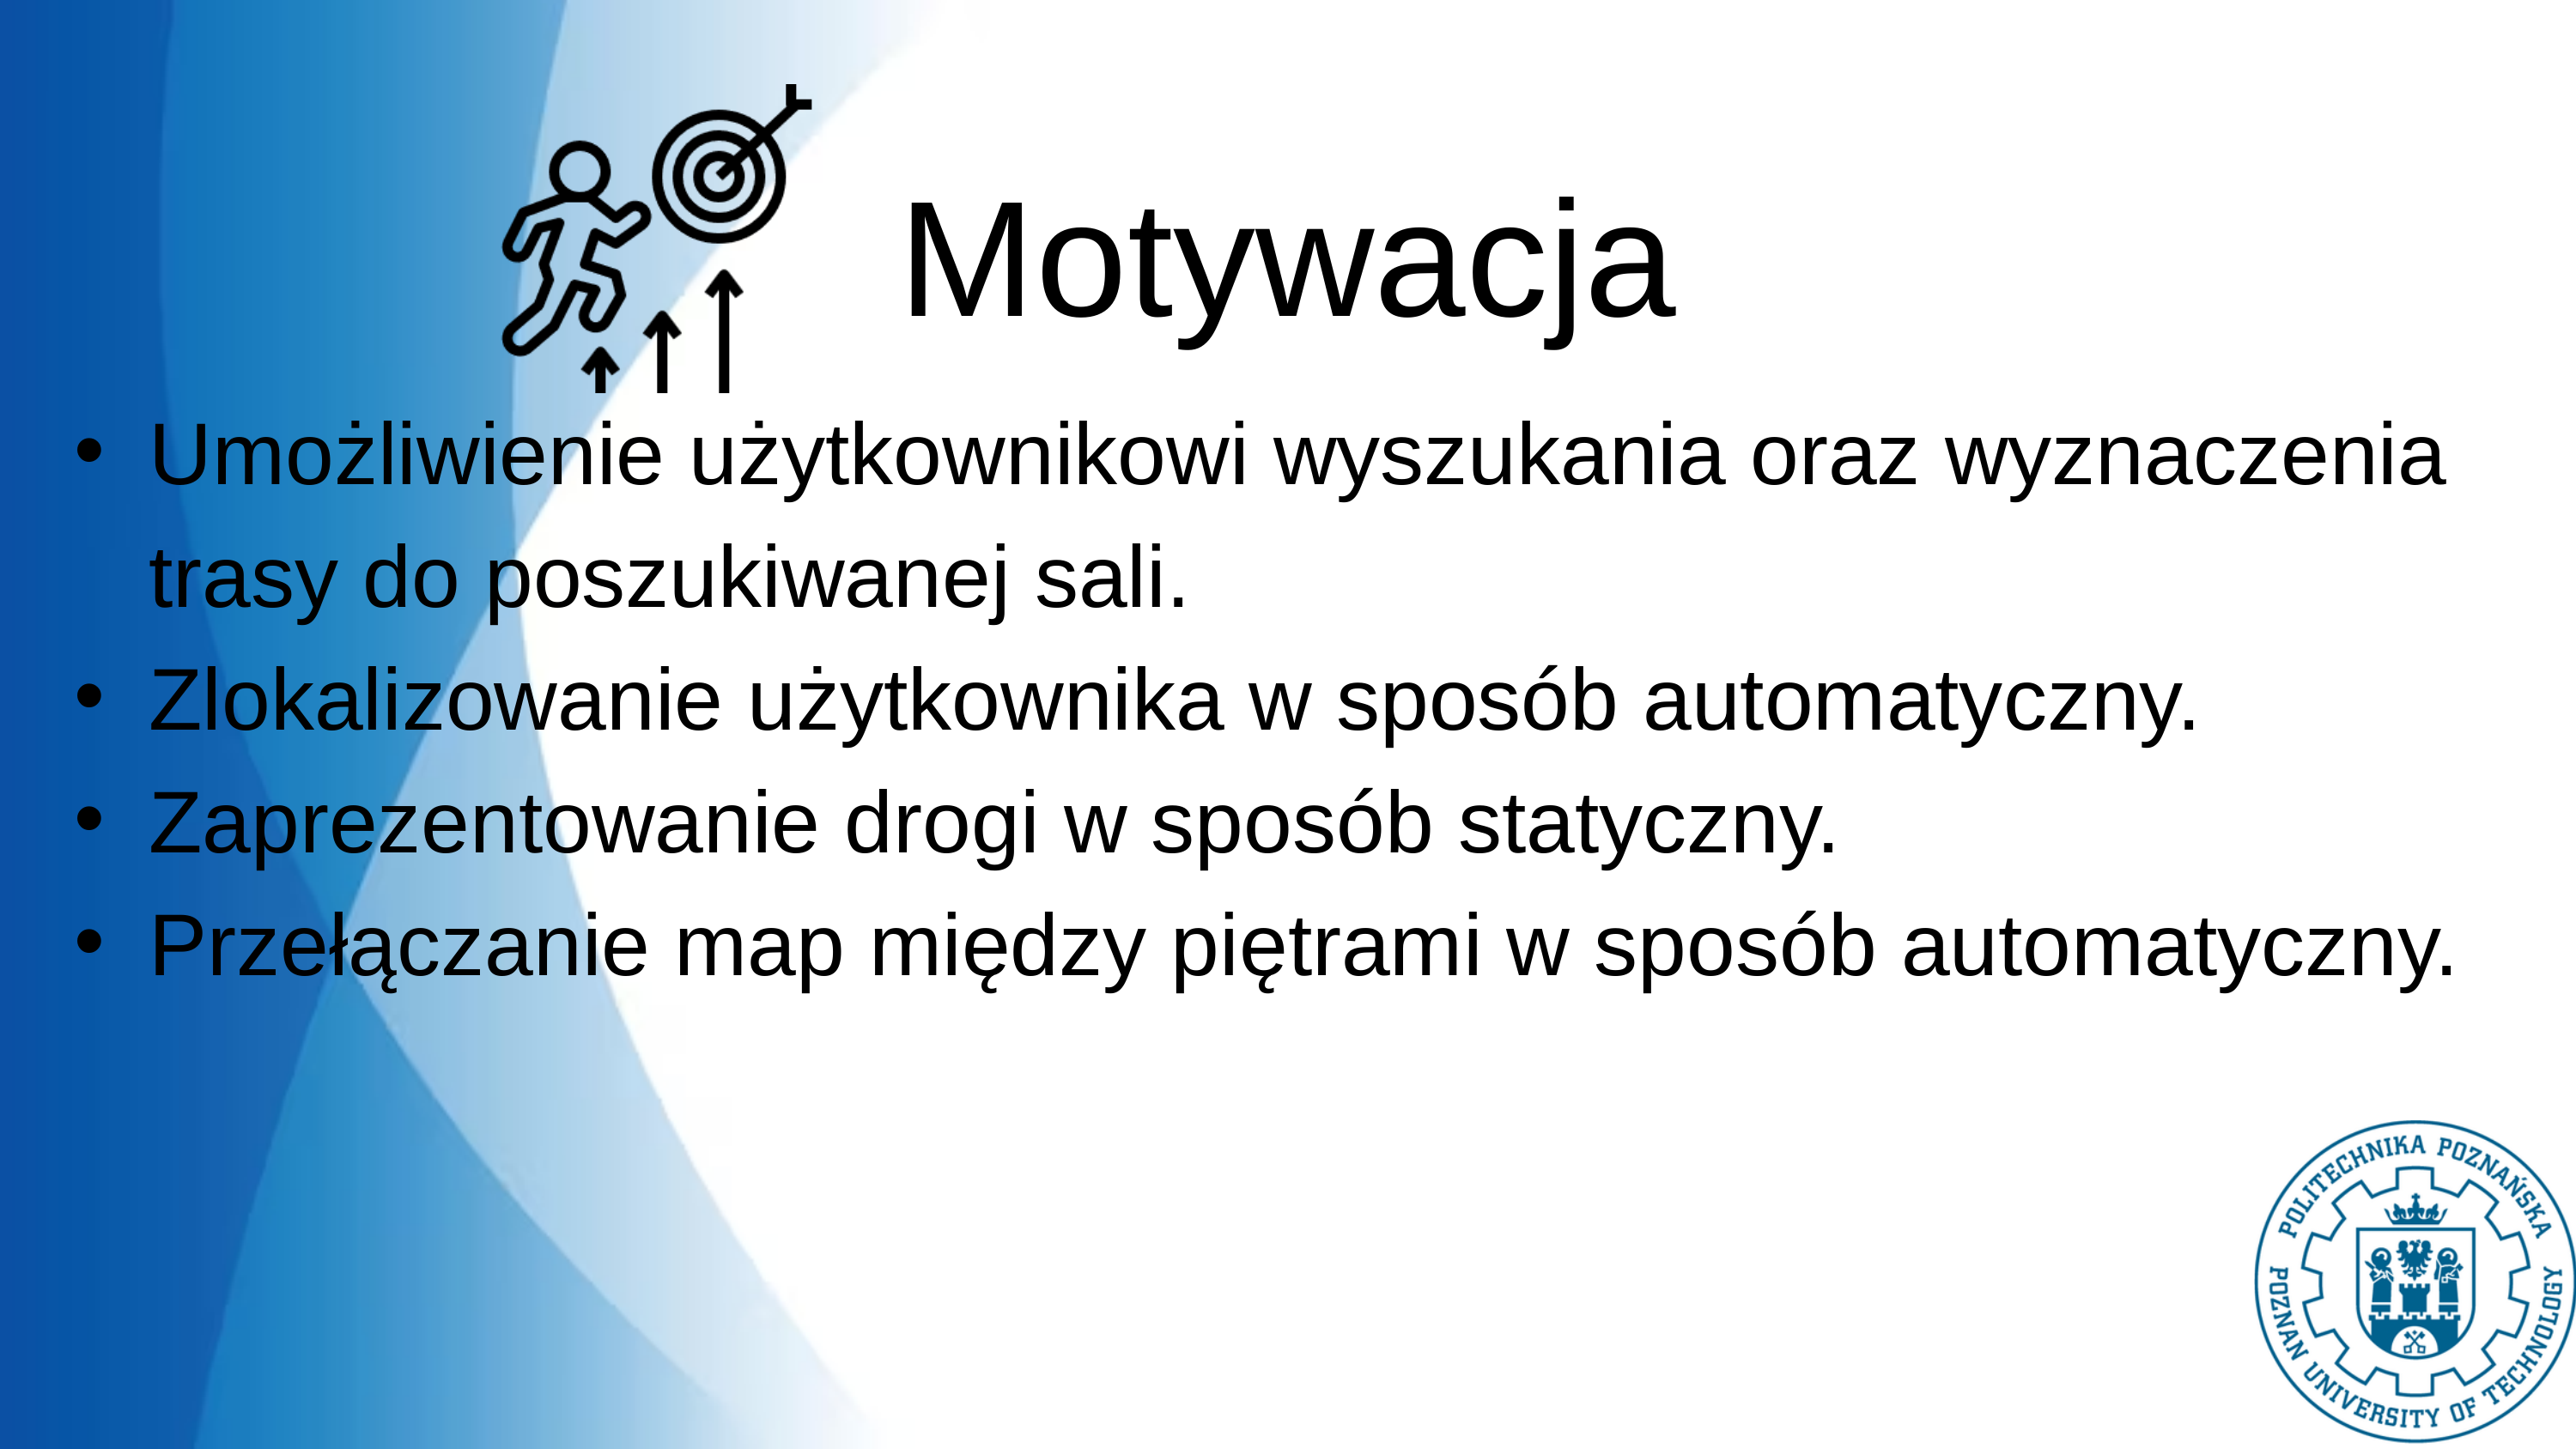

Motywacja
Umożliwienie użytkownikowi wyszukania oraz wyznaczenia trasy do poszukiwanej sali.
Zlokalizowanie użytkownika w sposób automatyczny.
Zaprezentowanie drogi w sposób statyczny.
Przełączanie map między piętrami w sposób automatyczny.